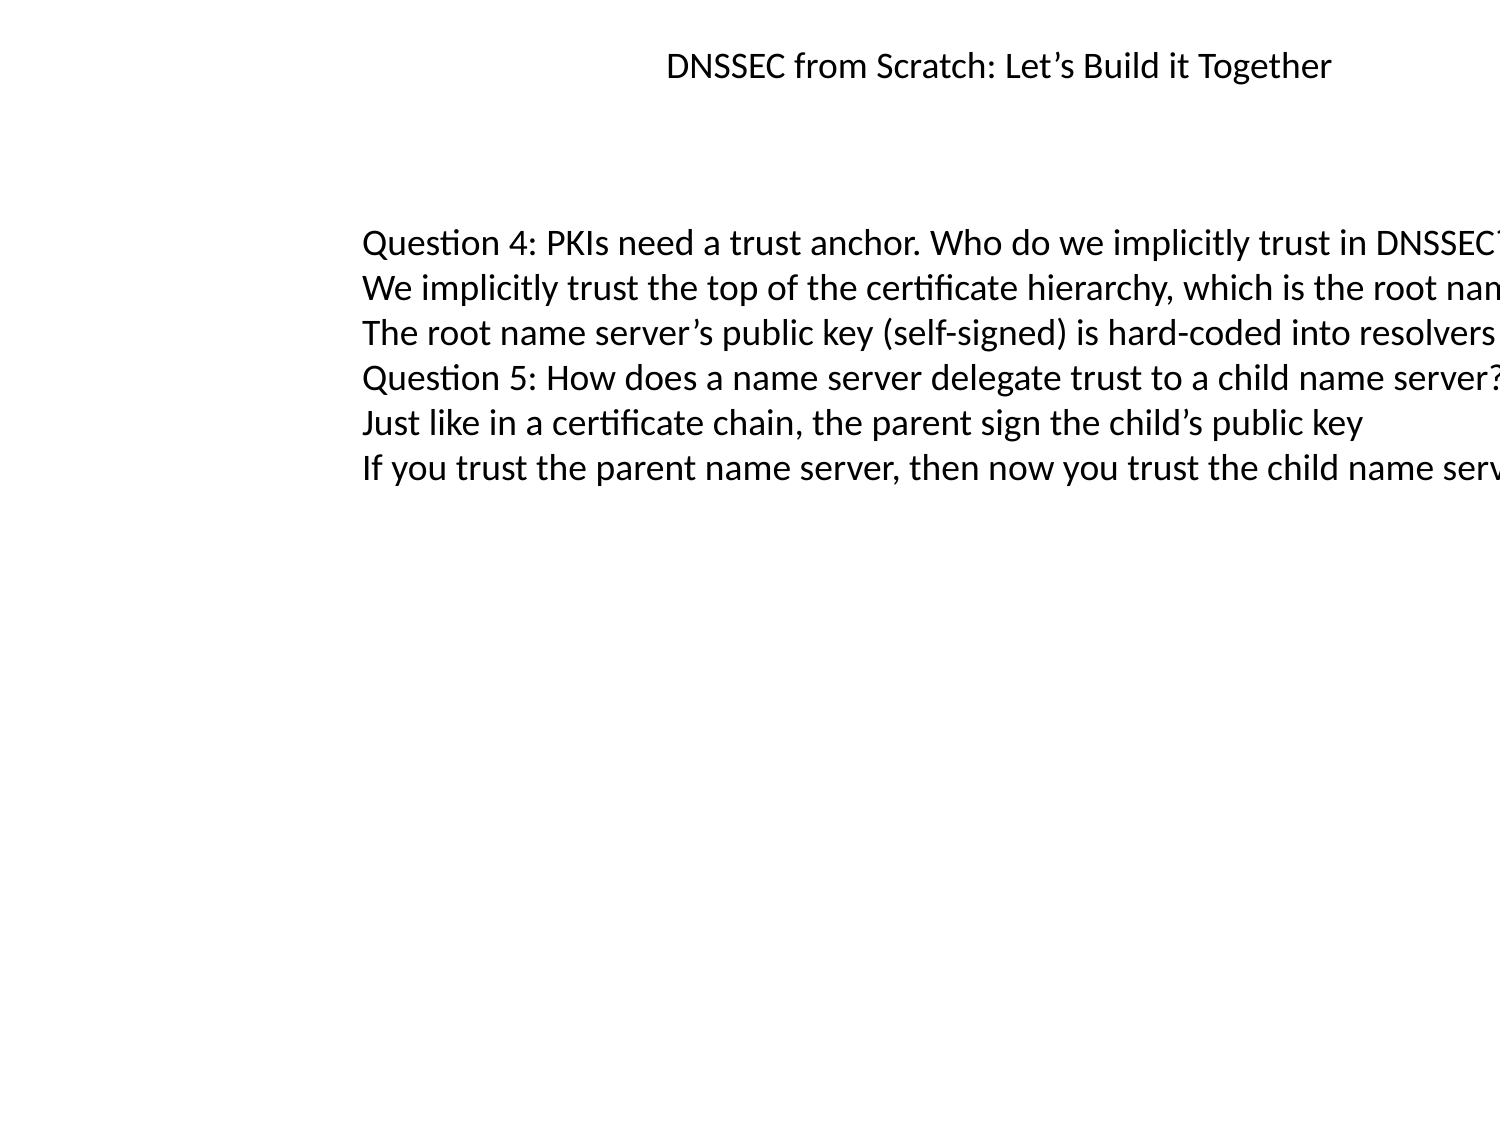

DNSSEC from Scratch: Let’s Build it Together
Question 4: PKIs need a trust anchor. Who do we implicitly trust in DNSSEC?
We implicitly trust the top of the certificate hierarchy, which is the root name server
The root name server’s public key (self-signed) is hard-coded into resolvers
Question 5: How does a name server delegate trust to a child name server?
Just like in a certificate chain, the parent sign the child’s public key
If you trust the parent name server, then now you trust the child name server